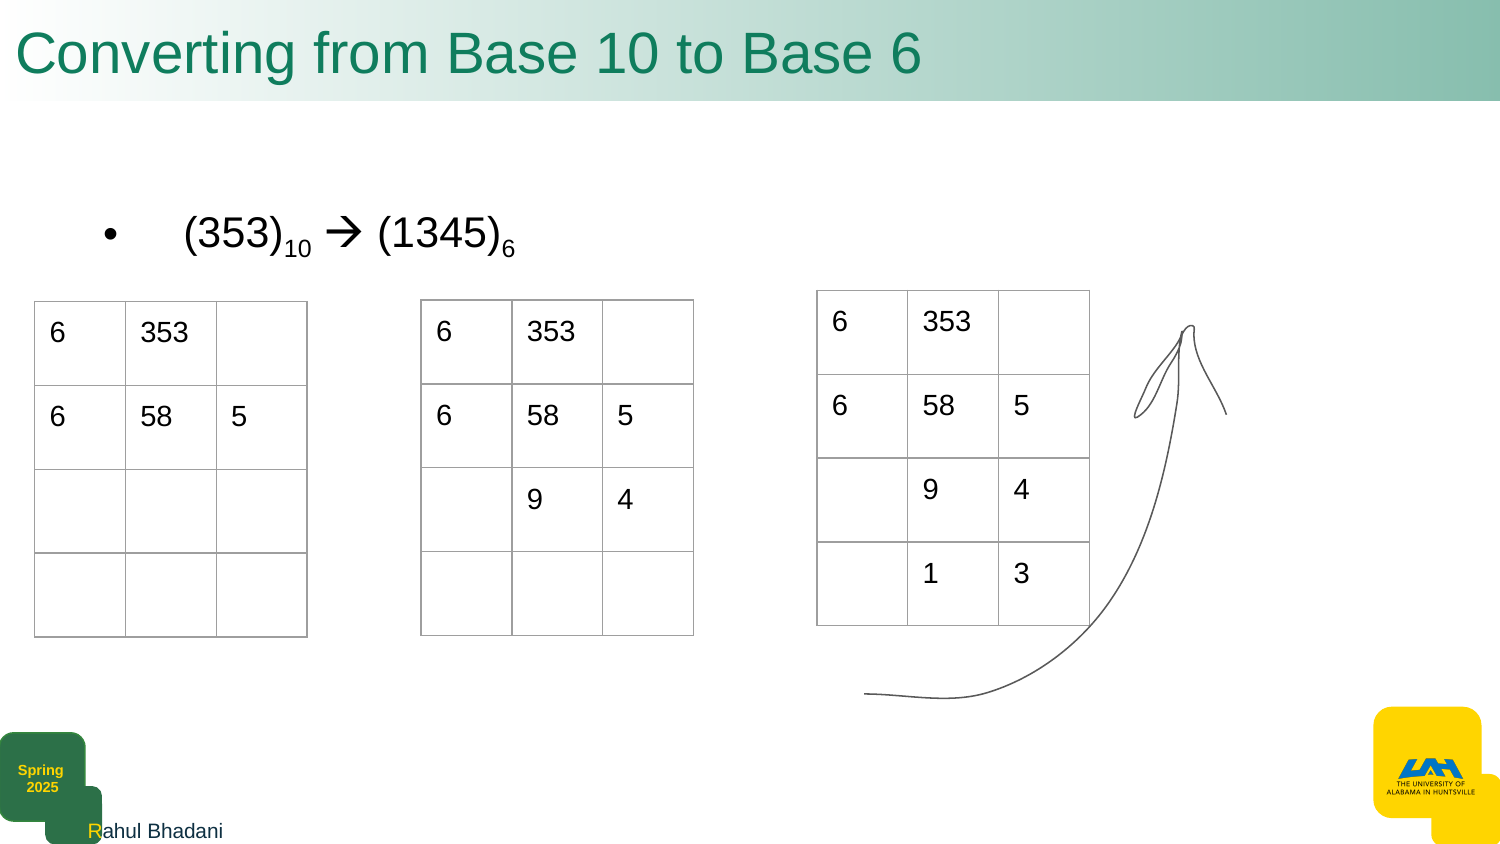

# Converting from Base 10 to Base 6
(353)10 🡪 (1345)6

| 6 | 353 |  |
| --- | --- | --- |
| 6 | 58 | 5 |
|  | 9 | 4 |
|  | 1 | 3 |
| 6 | 353 |  |
| --- | --- | --- |
| 6 | 58 | 5 |
|  | 9 | 4 |
|  |  |  |
| 6 | 353 |  |
| --- | --- | --- |
| 6 | 58 | 5 |
|  |  |  |
|  |  |  |